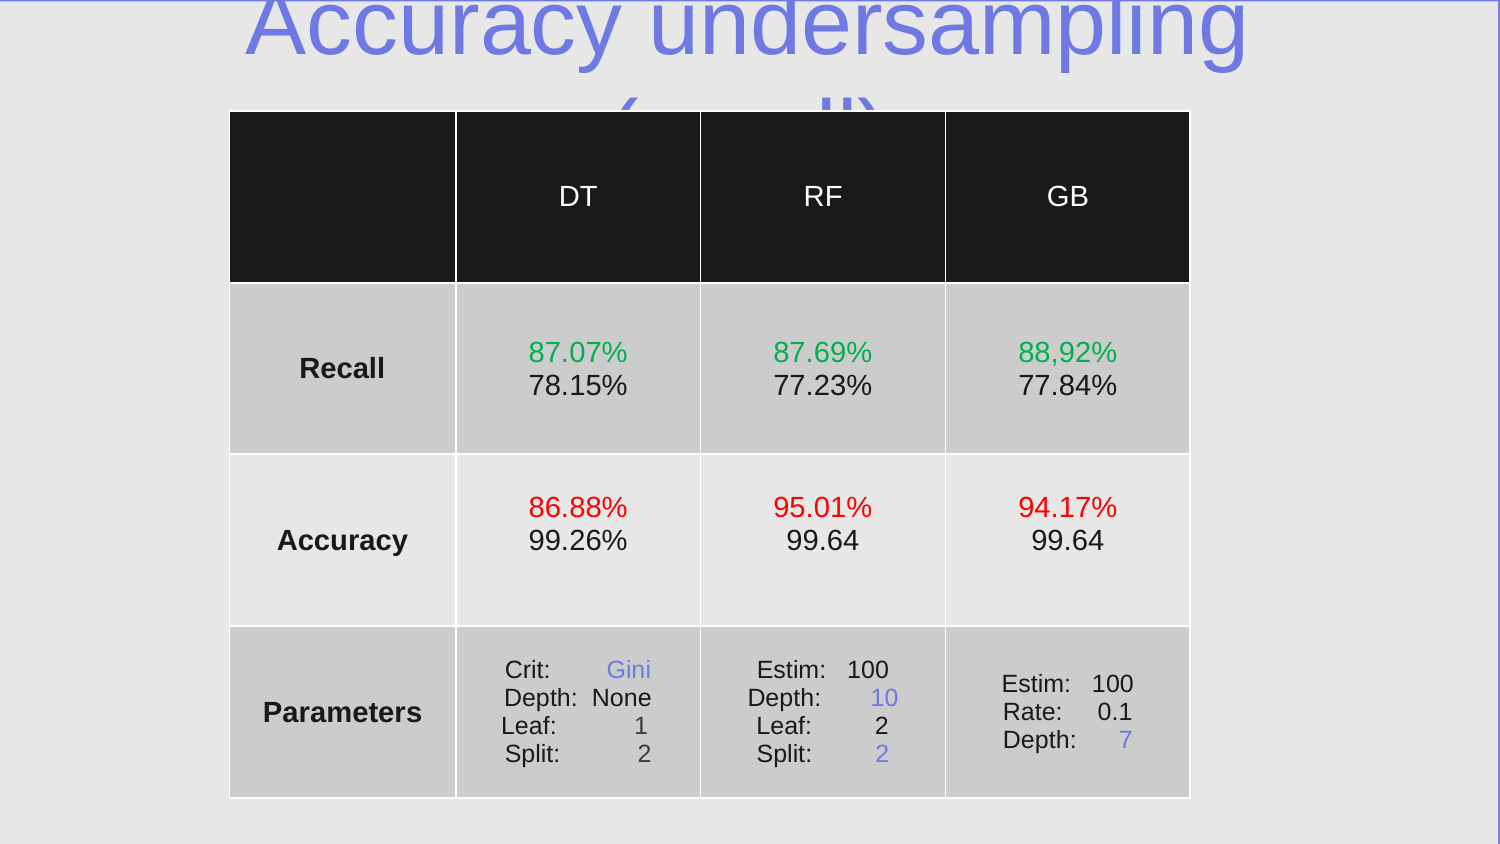

# Accuracy undersampling (recall)

|  | DT | RF | GB |
| --- | --- | --- | --- |
| Recall | 87.07% 78.15% | 87.69% 77.23% | 88,92% 77.84% |
| Accuracy | 86.88% 99.26% | 95.01% 99.64 | 94.17% 99.64 |
| Parameters | Crit: Gini Depth: None Leaf: 1 Split: 2 | Estim: 100 Depth: 10 Leaf: 2 Split: 2 | Estim: 100 Rate: 0.1 Depth: 7 |